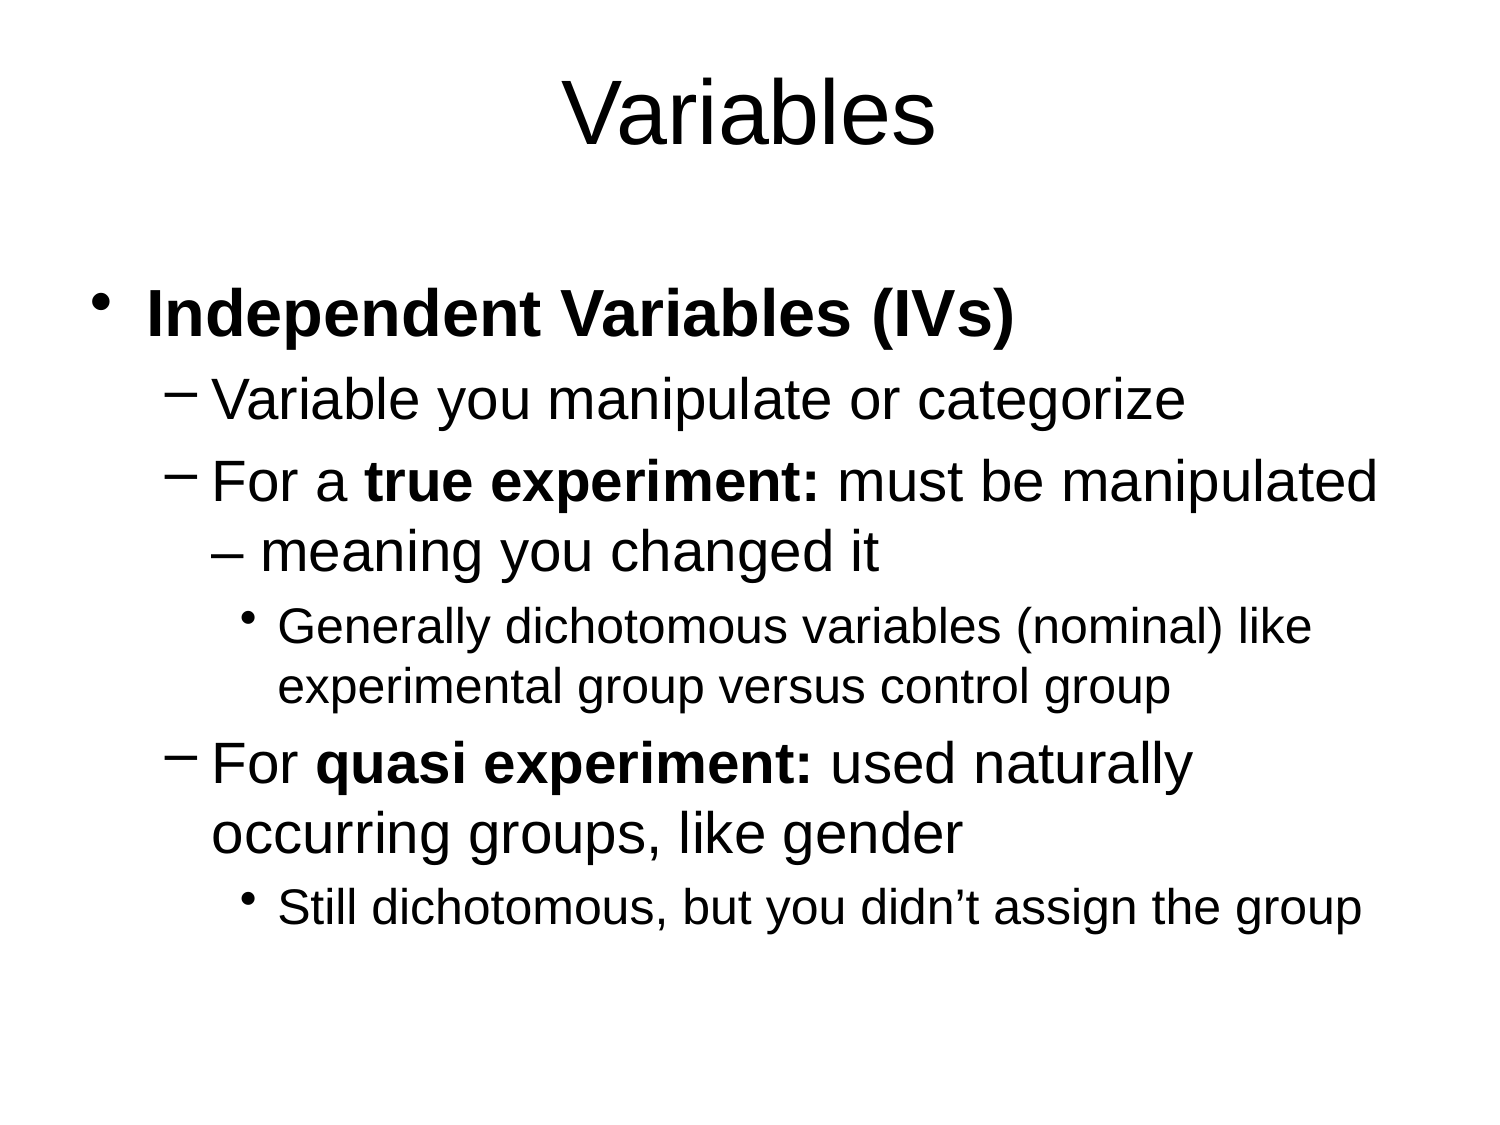

# Variables
Independent Variables (IVs)
Variable you manipulate or categorize
For a true experiment: must be manipulated – meaning you changed it
Generally dichotomous variables (nominal) like experimental group versus control group
For quasi experiment: used naturally occurring groups, like gender
Still dichotomous, but you didn’t assign the group